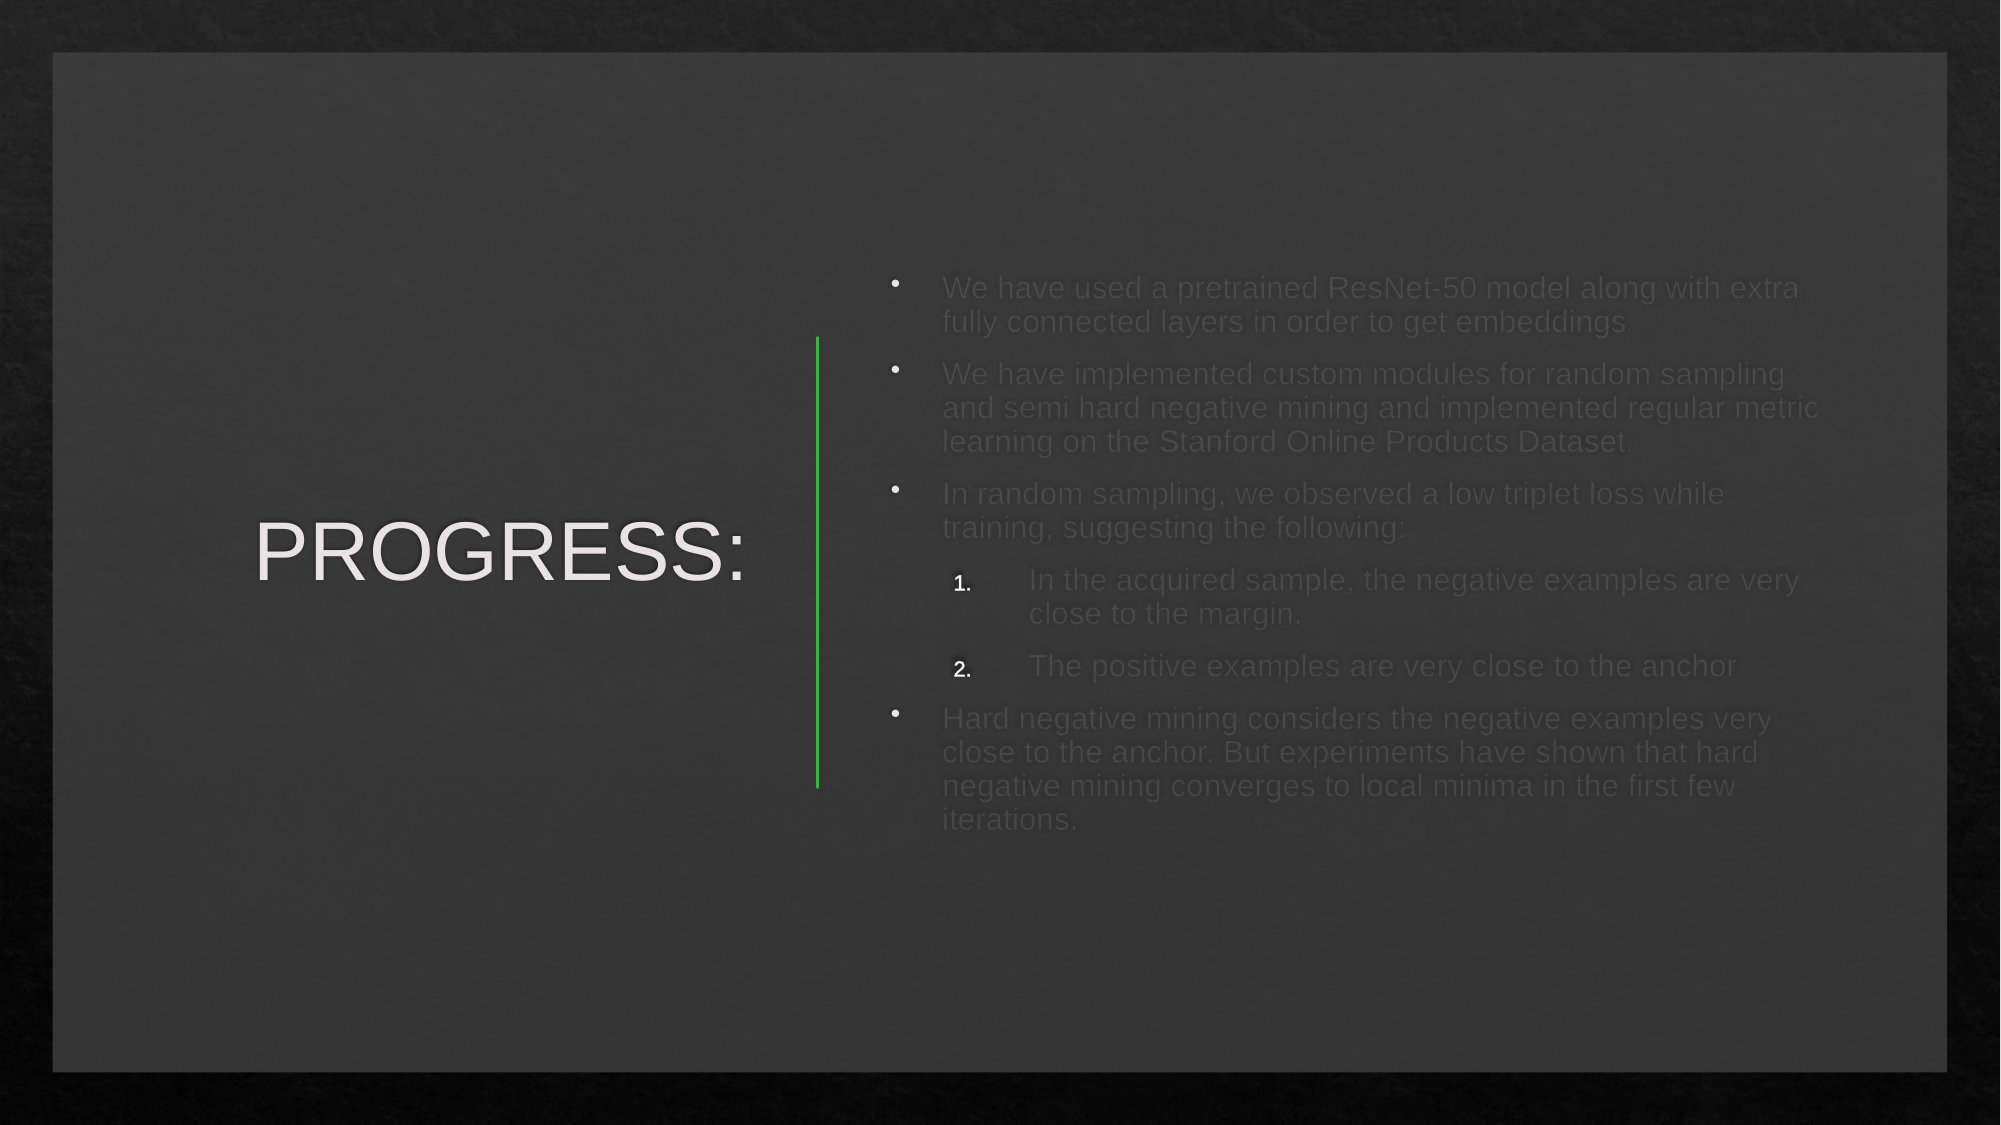

# PROGRESS:
We have used a pretrained ResNet-50 model along with extra fully connected layers in order to get embeddings.
We have implemented custom modules for random sampling and semi hard negative mining and implemented regular metric learning on the Stanford Online Products Dataset.
In random sampling, we observed a low triplet loss while training, suggesting the following:
In the acquired sample, the negative examples are very close to the margin.
The positive examples are very close to the anchor.
Hard negative mining considers the negative examples very close to the anchor. But experiments have shown that hard negative mining converges to local minima in the first few iterations.